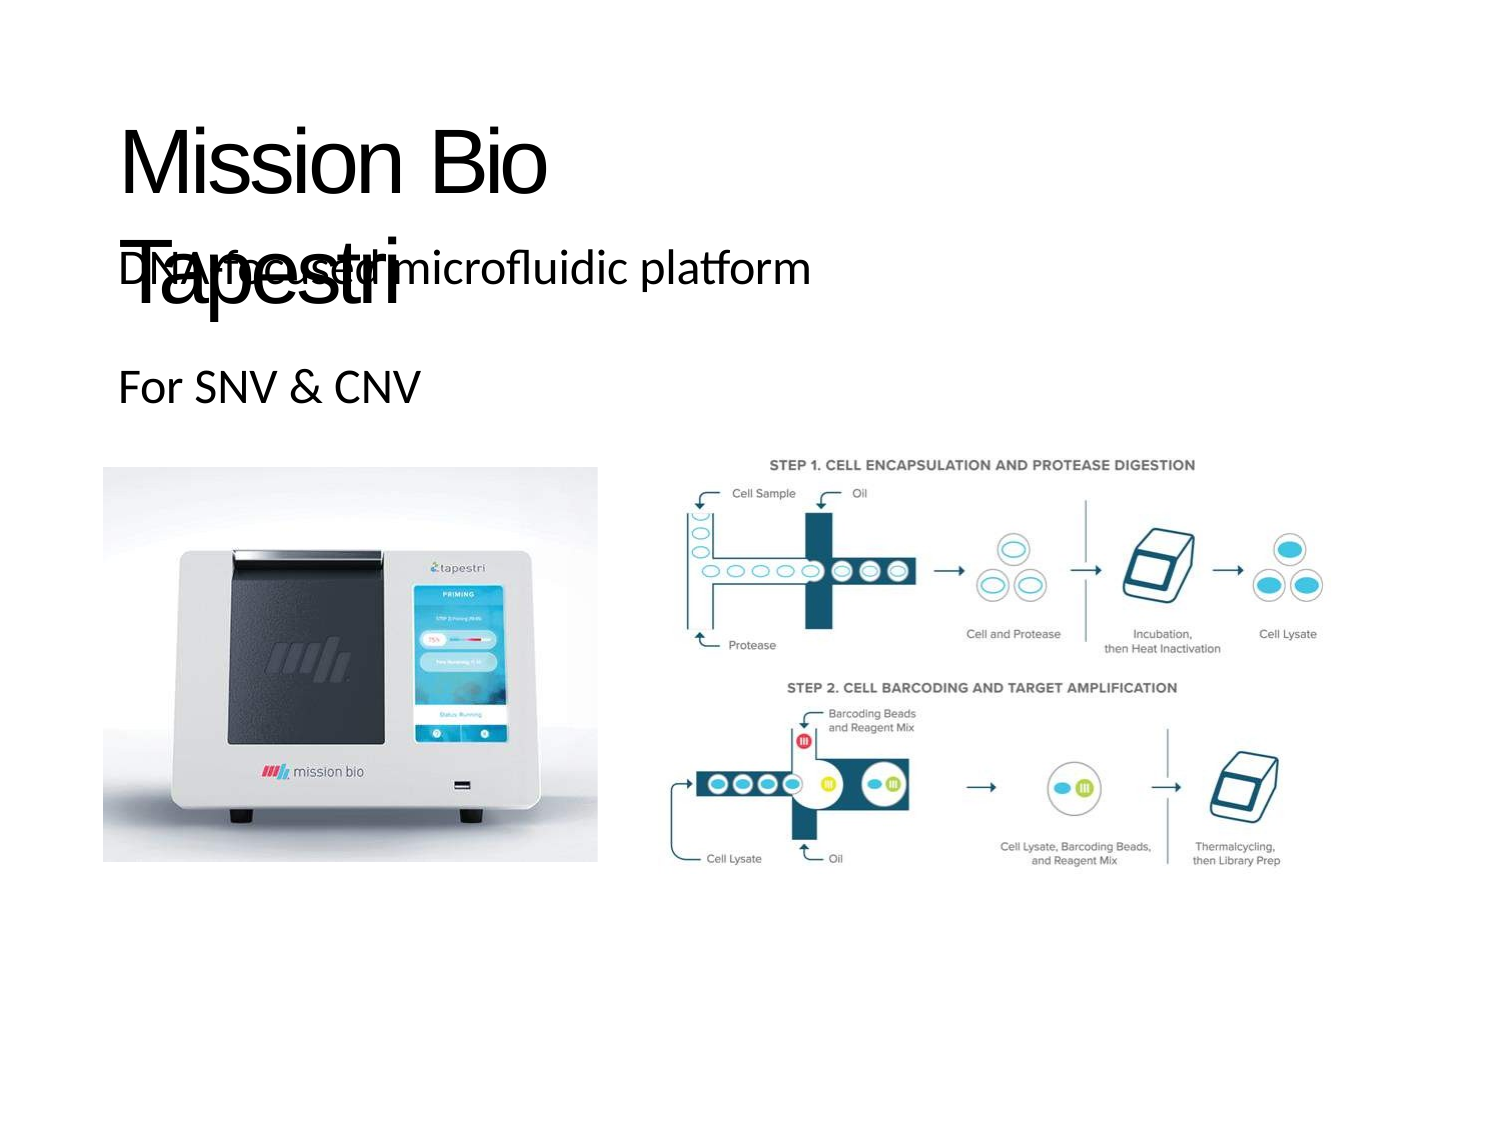

# Mission Bio Tapestri
DNA-focused microfluidic platform

For SNV & CNV